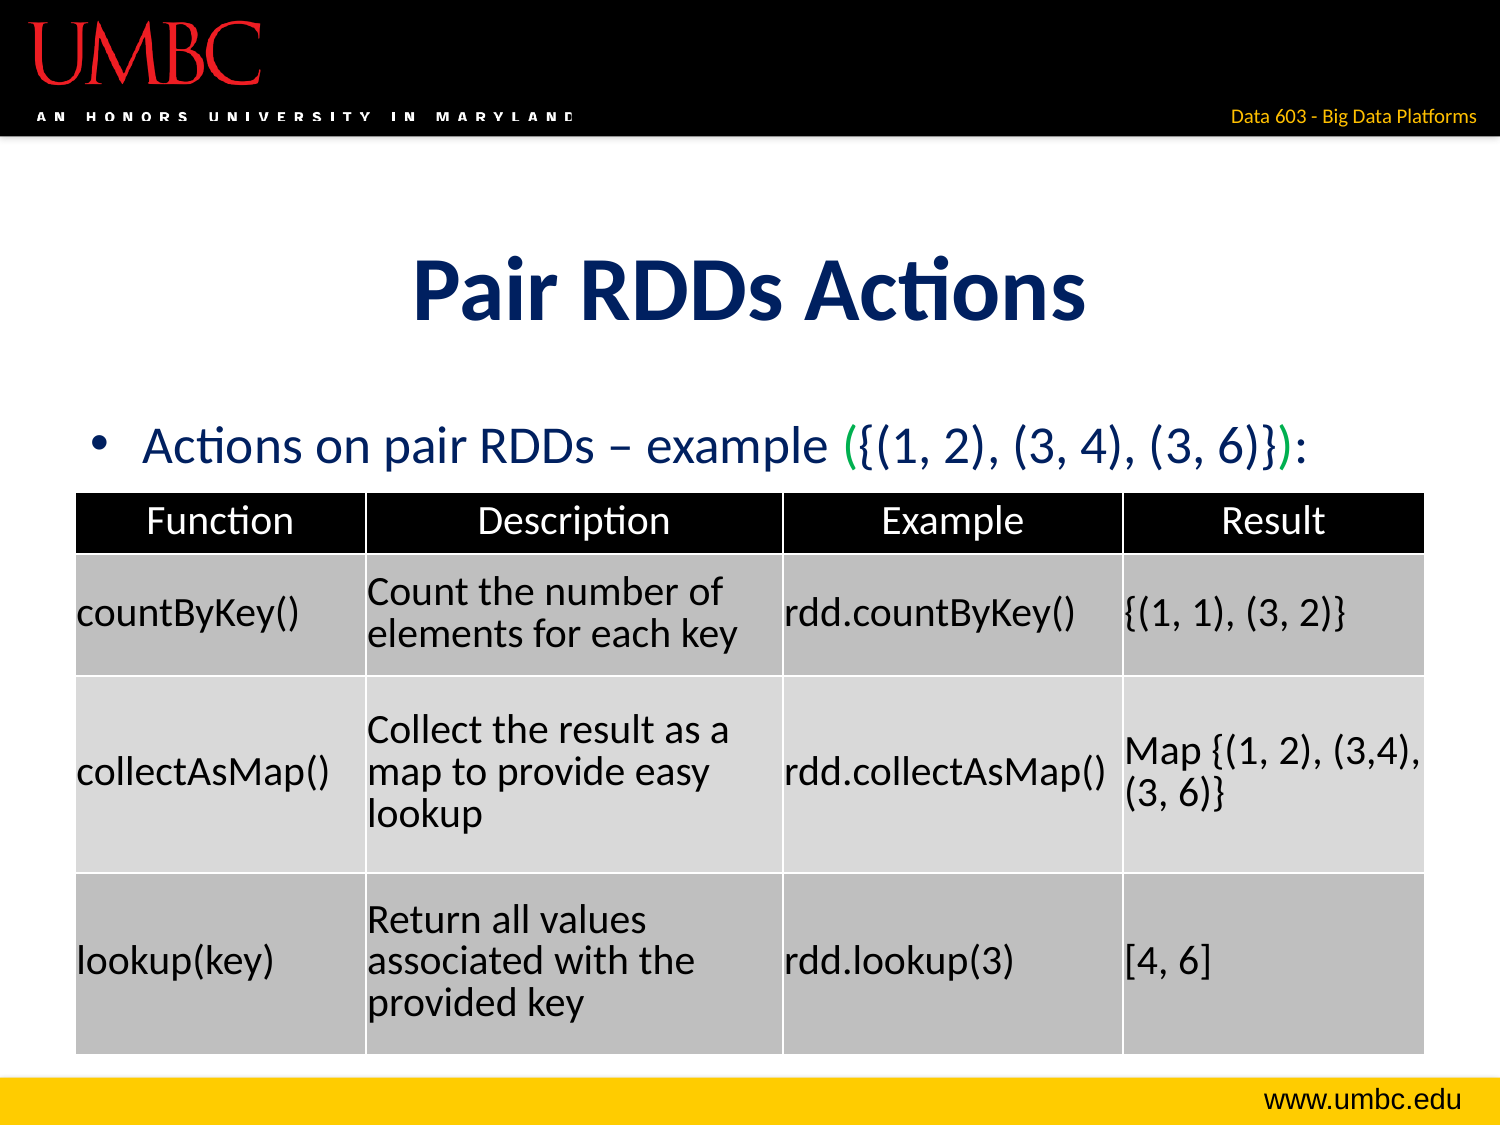

# Pair RDDs Actions
Actions on pair RDDs – example ({(1, 2), (3, 4), (3, 6)}):
| Function | Description | Example | Result |
| --- | --- | --- | --- |
| countByKey() | Count the number of elements for each key | rdd.countByKey() | {(1, 1), (3, 2)} |
| collectAsMap() | Collect the result as a map to provide easy lookup | rdd.collectAsMap() | Map {(1, 2), (3,4), (3, 6)} |
| lookup(key) | Return all values associated with the provided key | rdd.lookup(3) | [4, 6] |